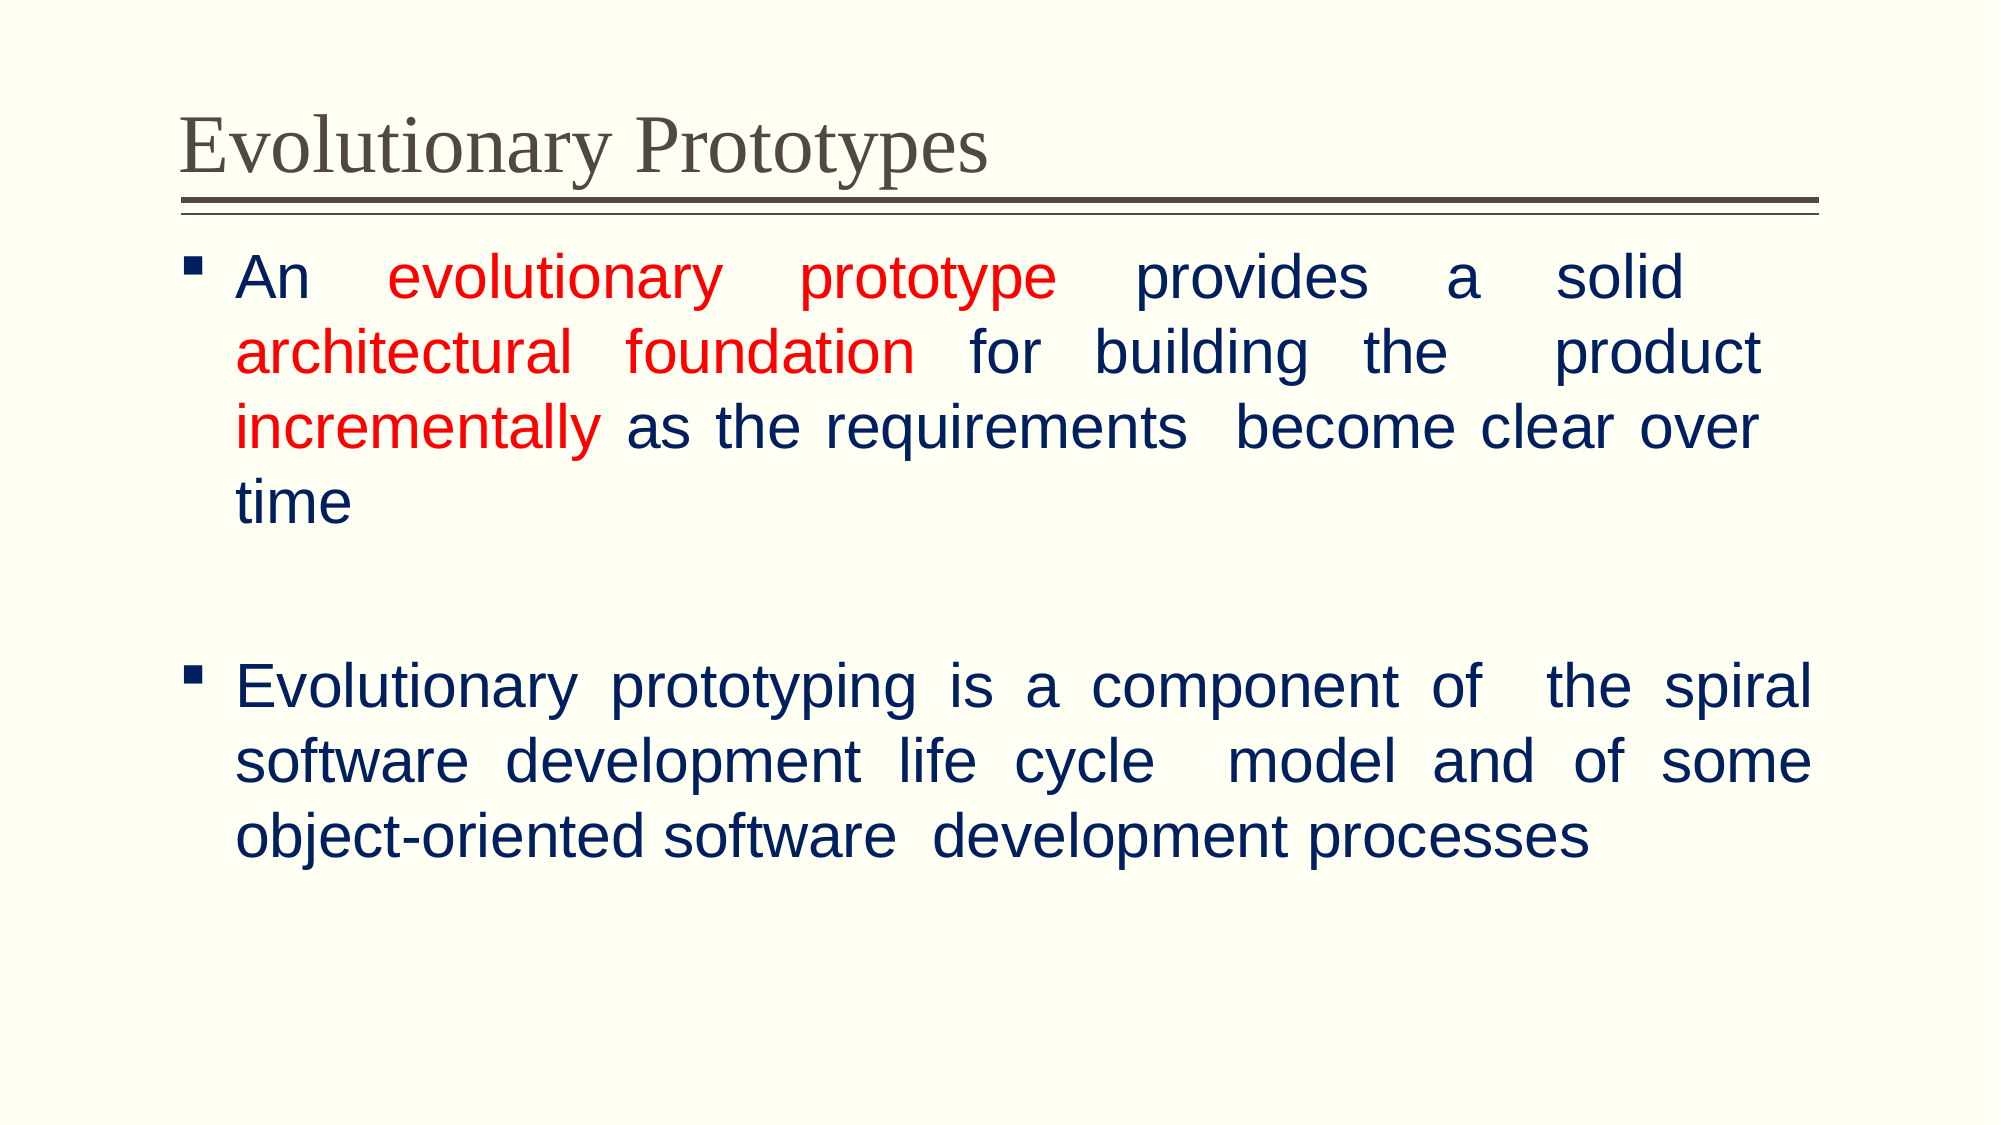

# Evolutionary Prototypes
An evolutionary prototype provides a solid  architectural foundation for building the  product incrementally as the requirements  become clear over time

Evolutionary prototyping is a component of  the spiral software development life cycle  model and of some object-oriented software  development processes